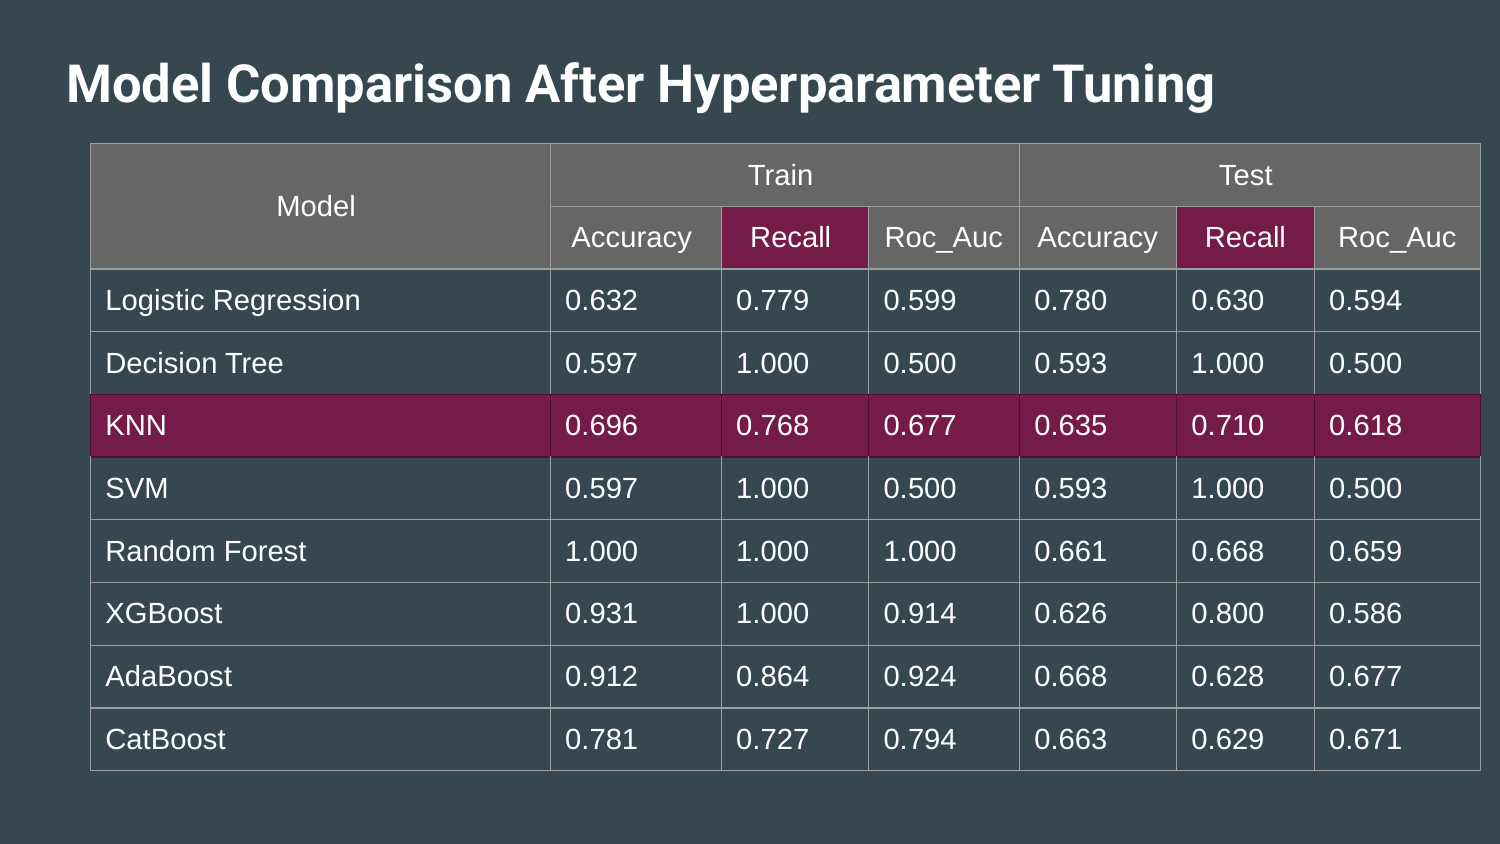

# Model Comparison After Hyperparameter Tuning

| Model | Train |  |  | Test |  |  |
| --- | --- | --- | --- | --- | --- | --- |
|  | Accuracy | Recall | Roc\_Auc | Accuracy | Recall | Roc\_Auc |
| Logistic Regression | 0.632 | 0.779 | 0.599 | 0.780 | 0.630 | 0.594 |
| Decision Tree | 0.597 | 1.000 | 0.500 | 0.593 | 1.000 | 0.500 |
| KNN | 0.696 | 0.768 | 0.677 | 0.635 | 0.710 | 0.618 |
| SVM | 0.597 | 1.000 | 0.500 | 0.593 | 1.000 | 0.500 |
| Random Forest | 1.000 | 1.000 | 1.000 | 0.661 | 0.668 | 0.659 |
| XGBoost | 0.931 | 1.000 | 0.914 | 0.626 | 0.800 | 0.586 |
| AdaBoost | 0.912 | 0.864 | 0.924 | 0.668 | 0.628 | 0.677 |
| CatBoost | 0.781 | 0.727 | 0.794 | 0.663 | 0.629 | 0.671 |